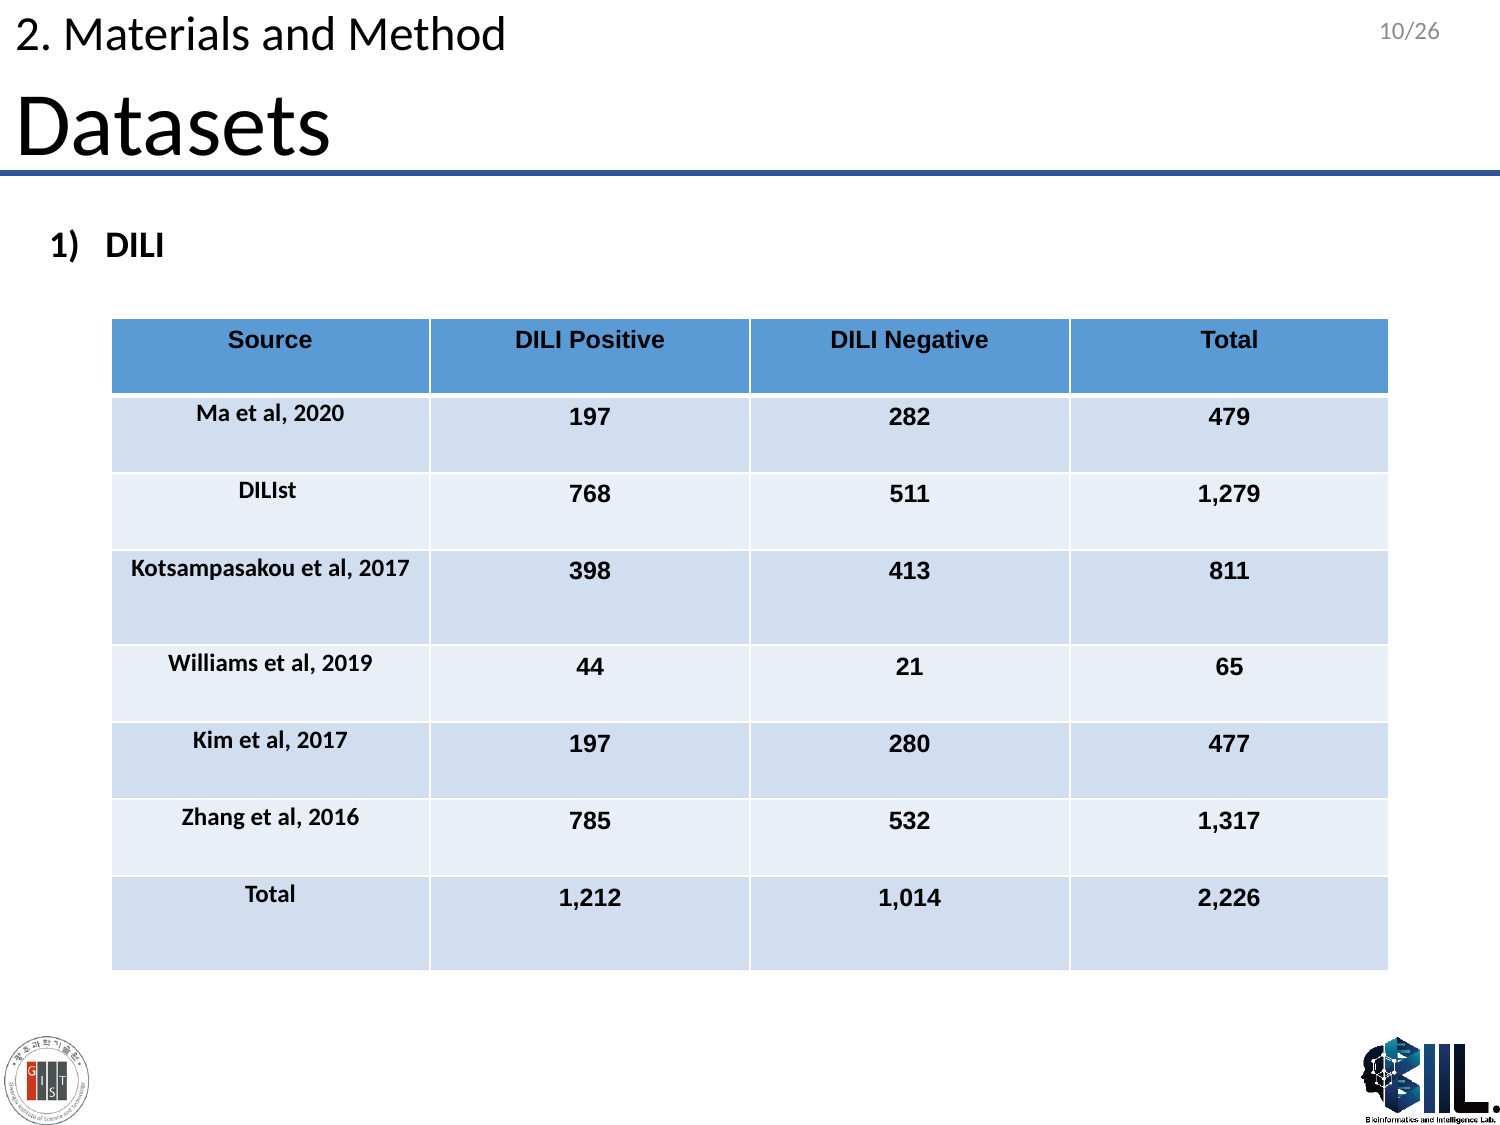

10/26
# 2. Materials and Method
Datasets
DILI

| Source | DILI Positive | DILI Negative | Total |
| --- | --- | --- | --- |
| Ma et al, 2020 | 197 | 282 | 479 |
| DILIst | 768 | 511 | 1,279 |
| Kotsampasakou et al, 2017 | 398 | 413 | 811 |
| Williams et al, 2019 | 44 | 21 | 65 |
| Kim et al, 2017 | 197 | 280 | 477 |
| Zhang et al, 2016 | 785 | 532 | 1,317 |
| Total | 1,212 | 1,014 | 2,226 |